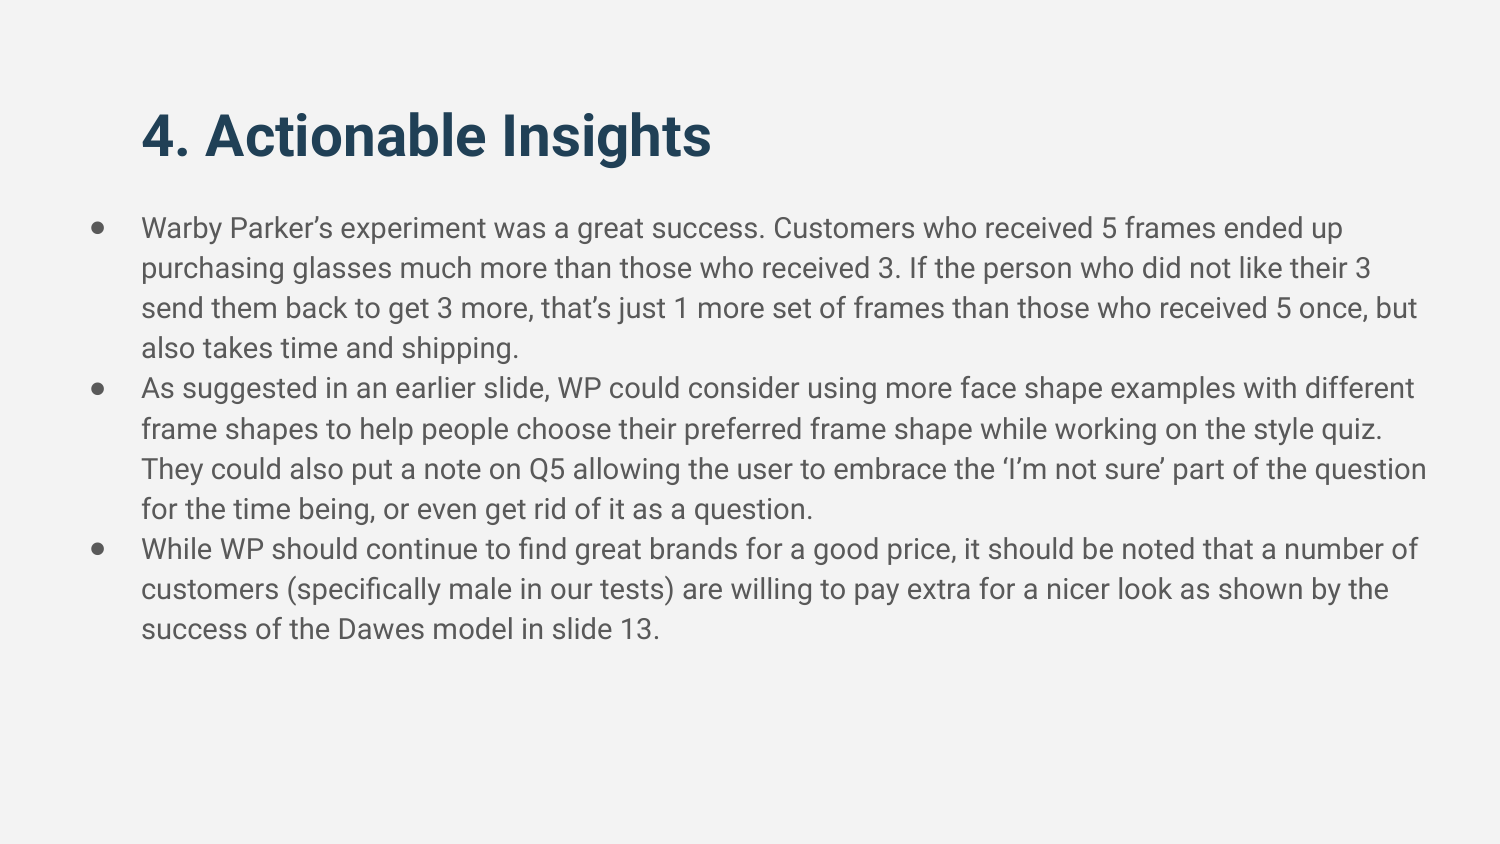

# 4. Actionable Insights

Warby Parker’s experiment was a great success. Customers who received 5 frames ended up purchasing glasses much more than those who received 3. If the person who did not like their 3 send them back to get 3 more, that’s just 1 more set of frames than those who received 5 once, but also takes time and shipping.
As suggested in an earlier slide, WP could consider using more face shape examples with different frame shapes to help people choose their preferred frame shape while working on the style quiz. They could also put a note on Q5 allowing the user to embrace the ‘I’m not sure’ part of the question for the time being, or even get rid of it as a question.
While WP should continue to find great brands for a good price, it should be noted that a number of customers (specifically male in our tests) are willing to pay extra for a nicer look as shown by the success of the Dawes model in slide 13.